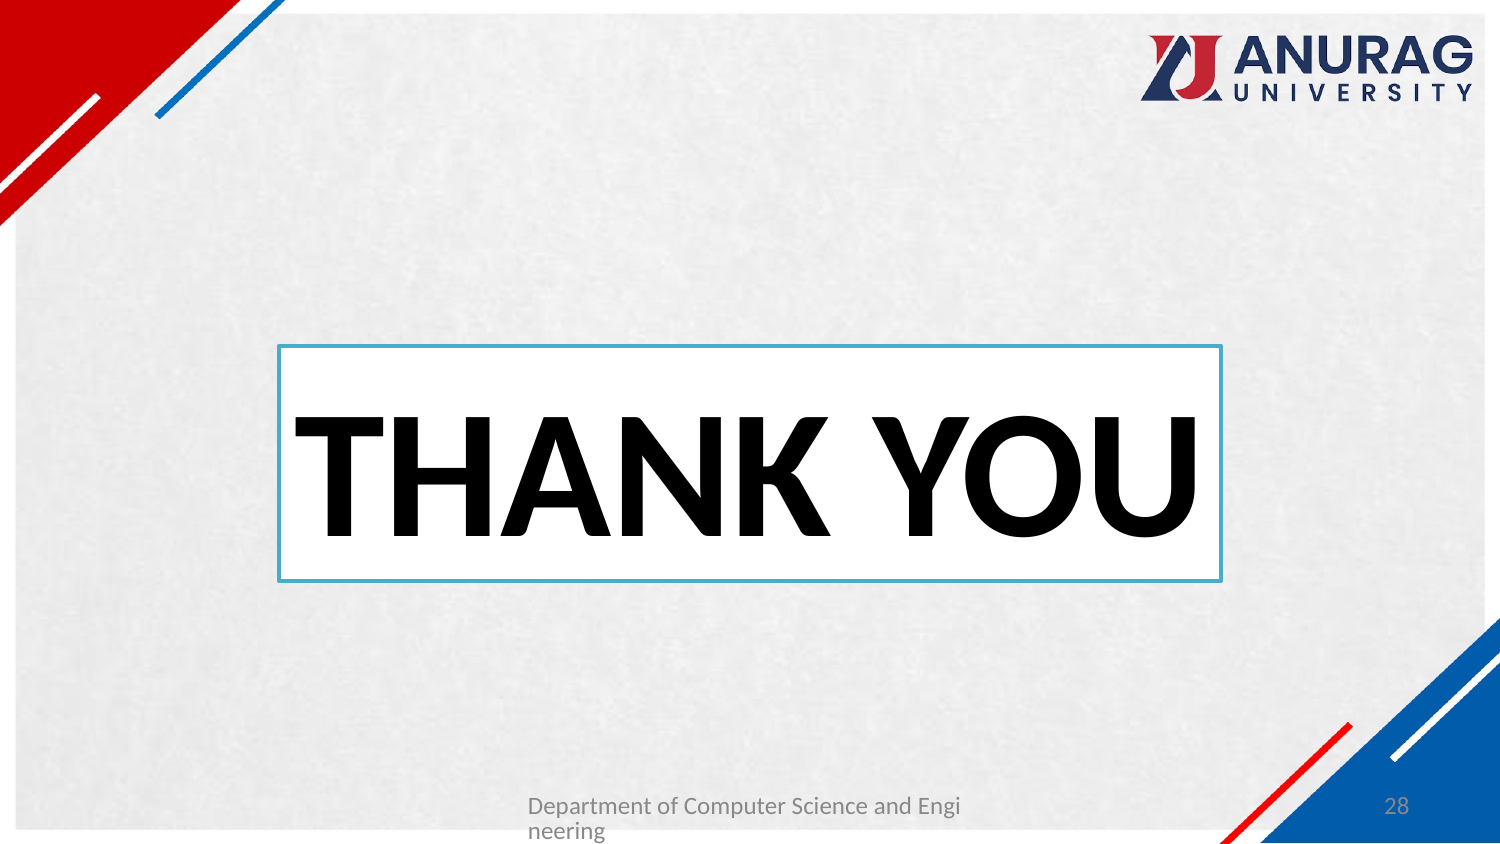

THANK YOU
Department of Computer Science and Engineering
28